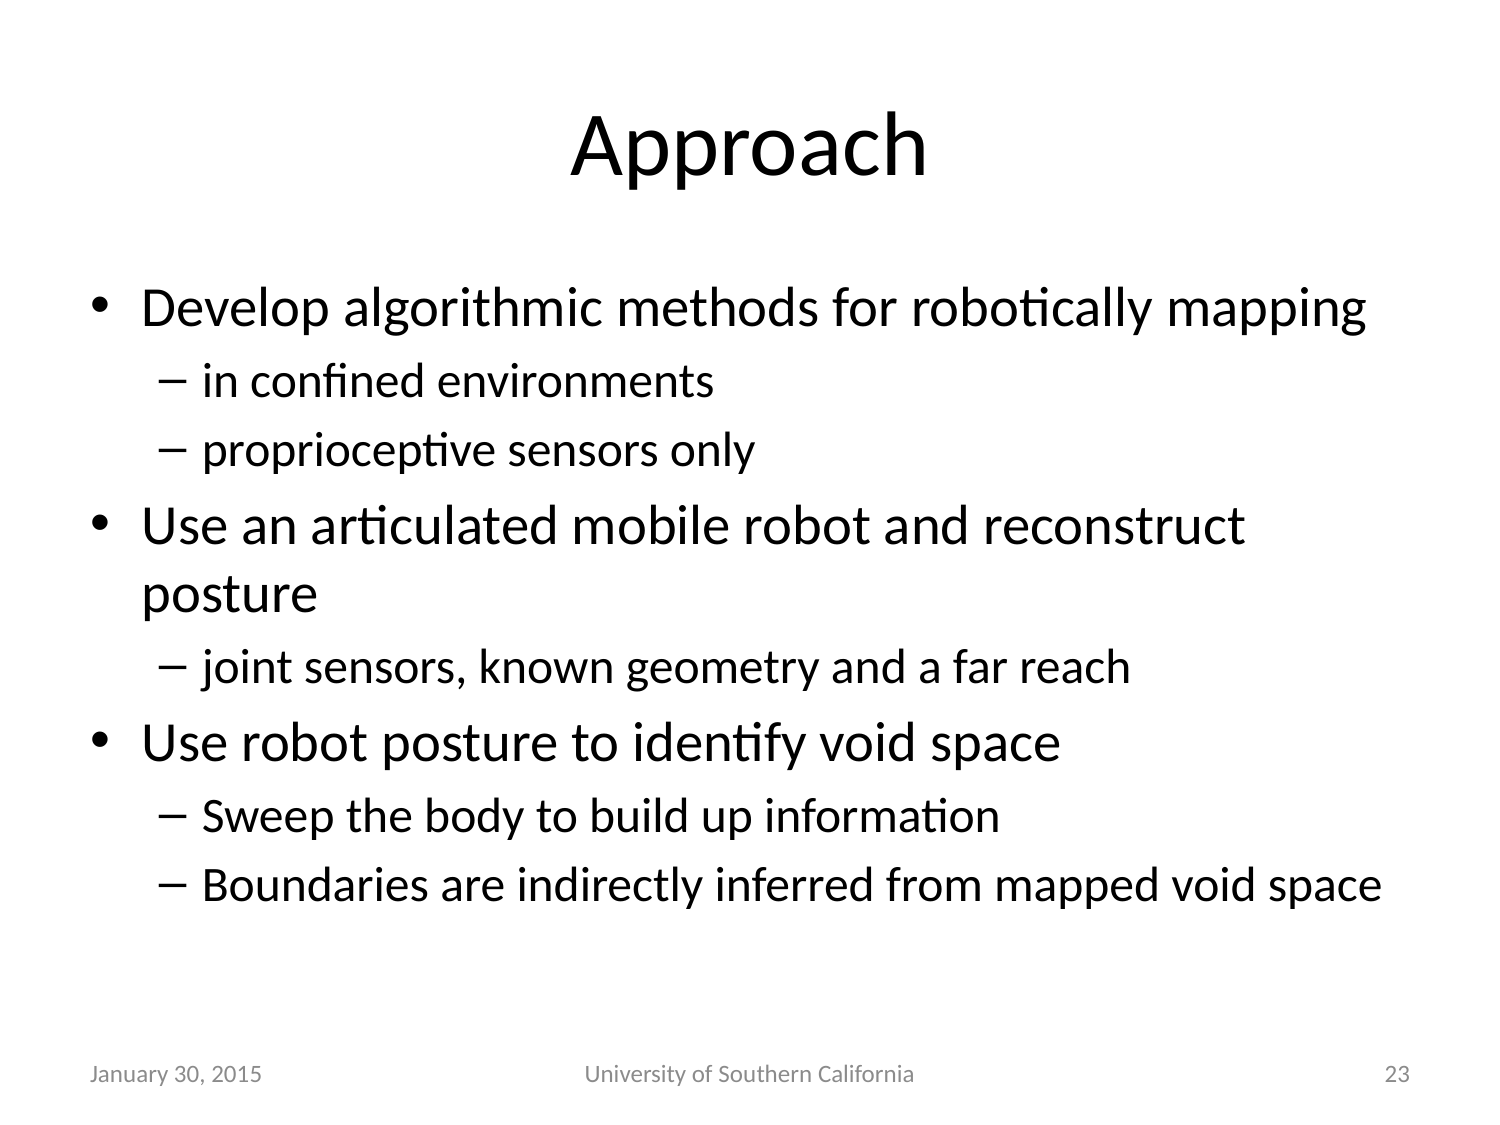

# Approach
Develop algorithmic methods for robotically mapping
in confined environments
proprioceptive sensors only
Use an articulated mobile robot and reconstruct posture
joint sensors, known geometry and a far reach
Use robot posture to identify void space
Sweep the body to build up information
Boundaries are indirectly inferred from mapped void space
January 30, 2015
University of Southern California
23